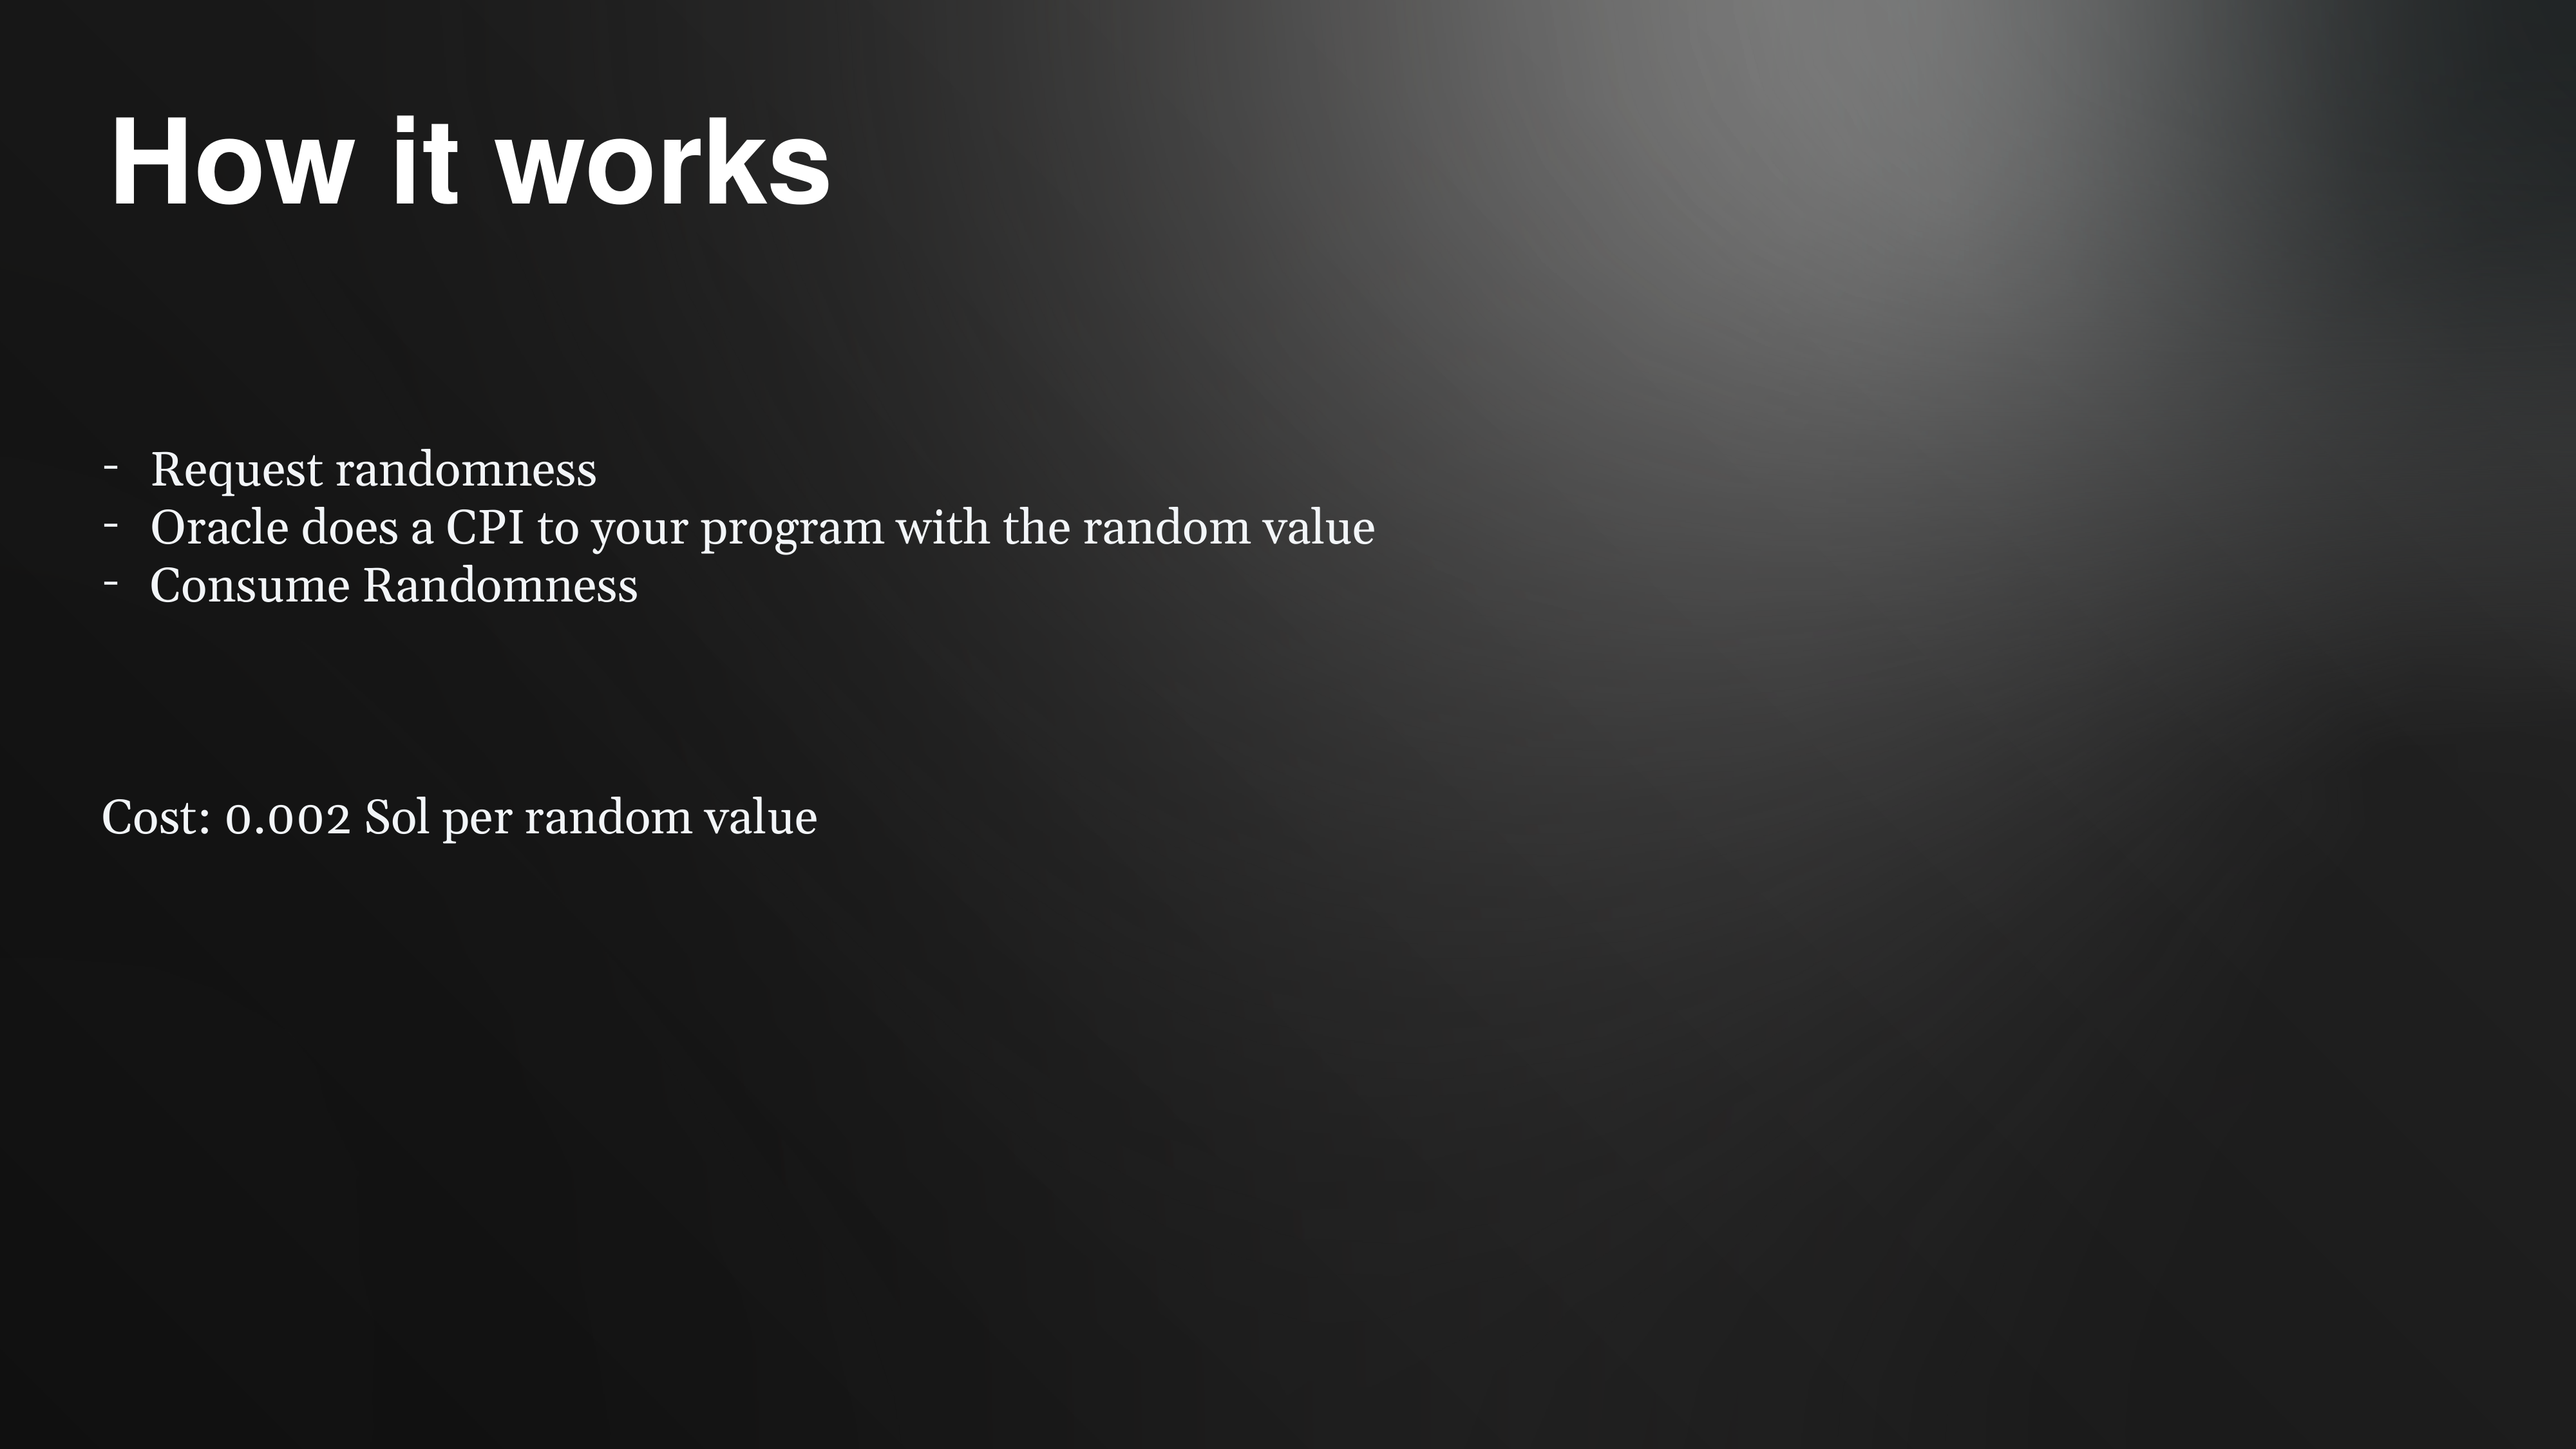

How it works

Request randomness
Oracle does a CPI to your program with the random value
Consume Randomness

Cost: 0.002 Sol per random value